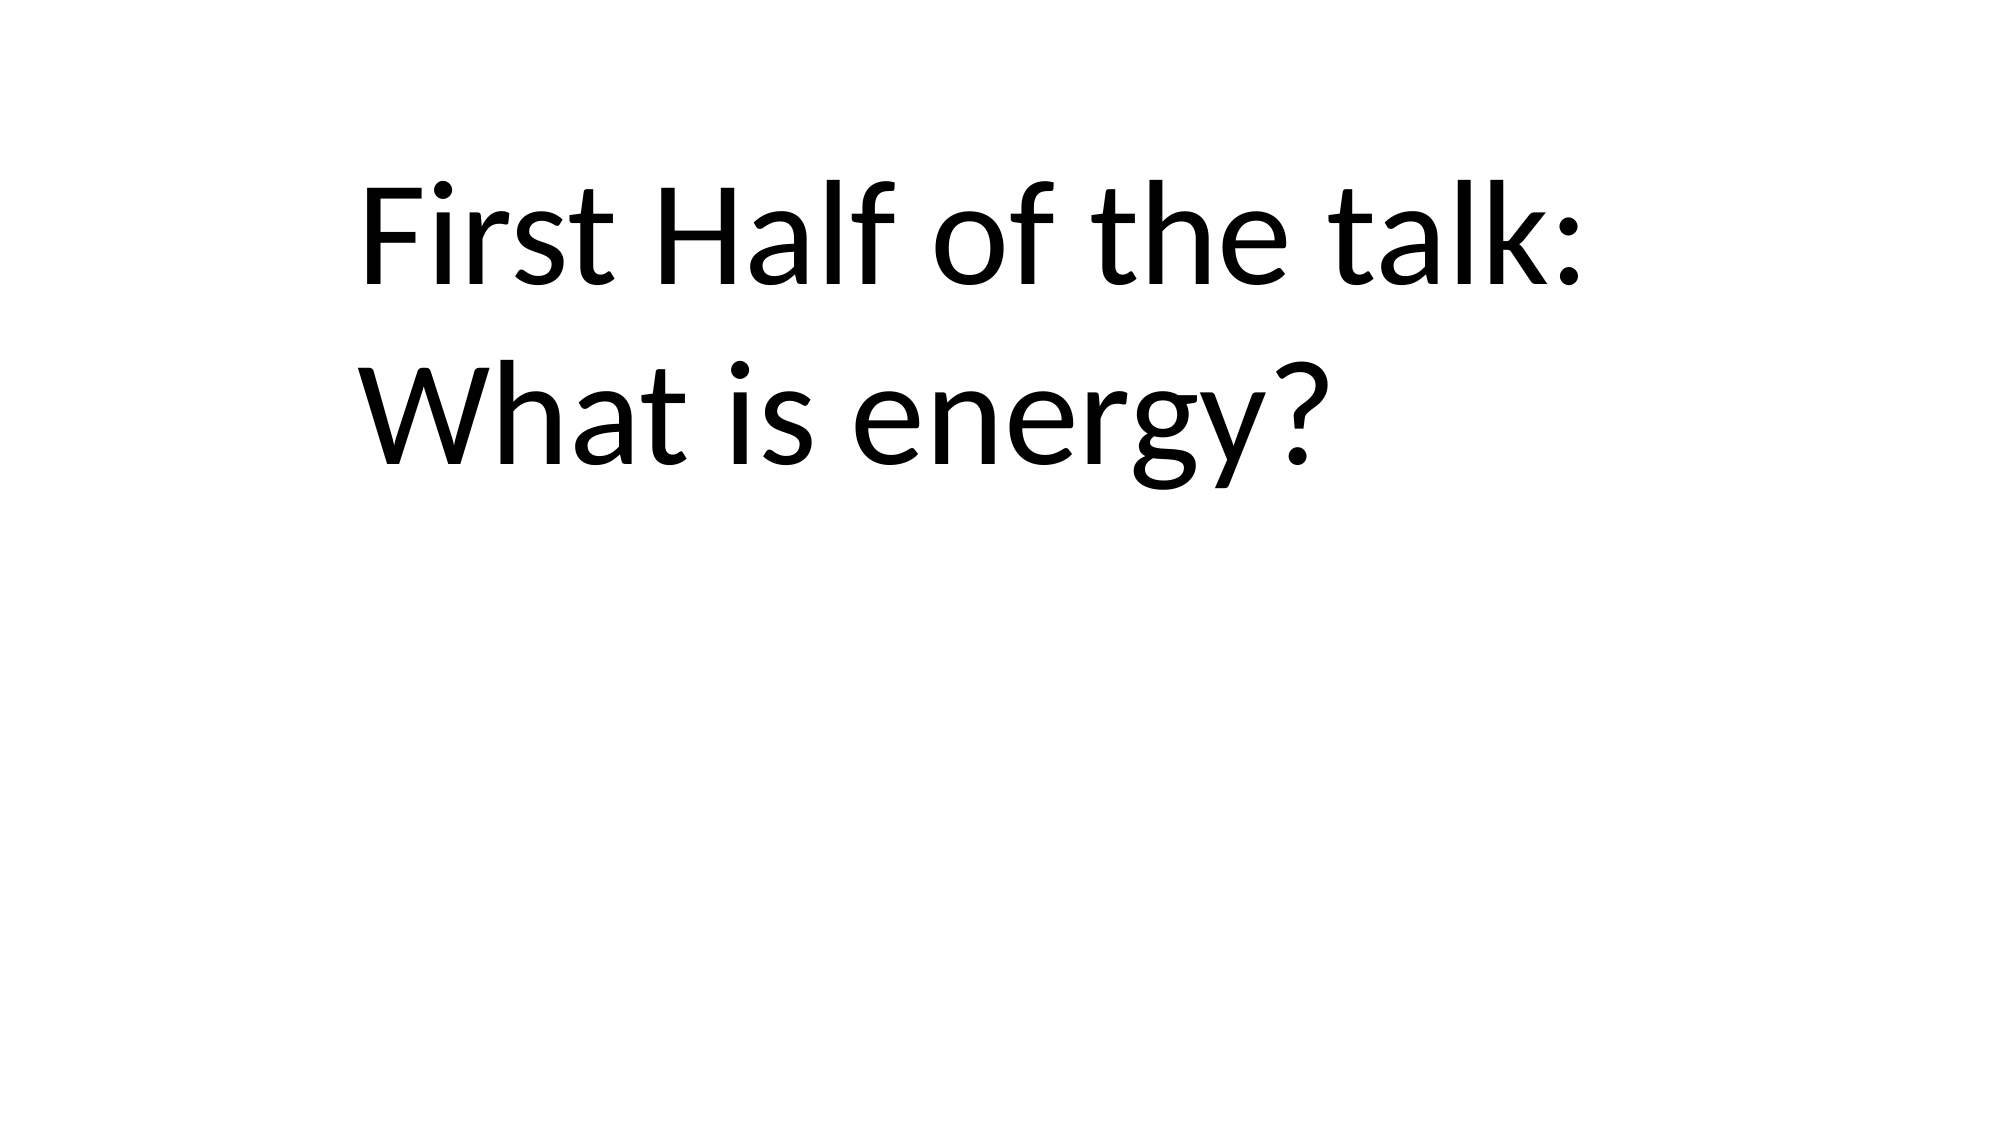

First Half of the talk: What is energy?